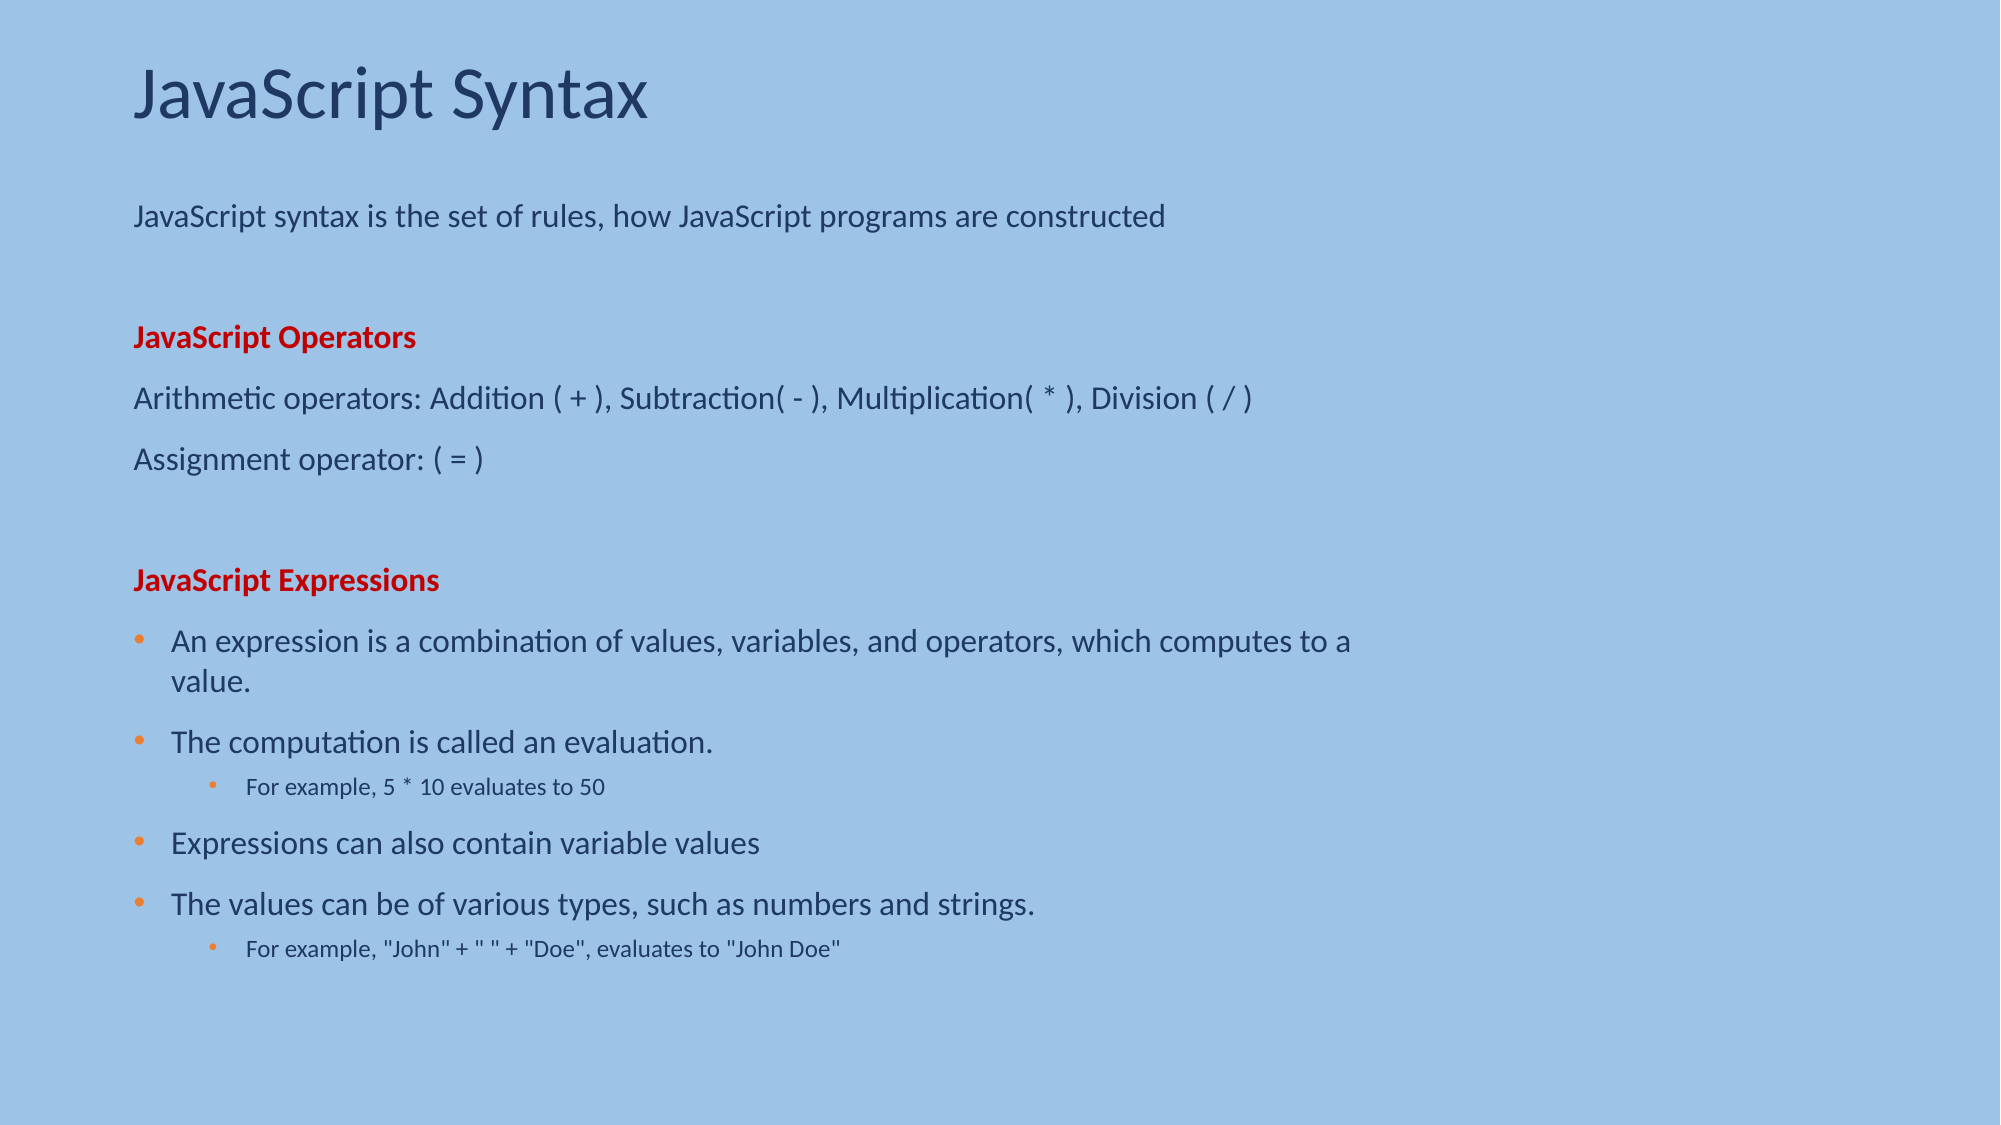

# JavaScript Syntax
JavaScript syntax is the set of rules, how JavaScript programs are constructed

JavaScript Operators
Arithmetic operators: Addition ( + ), Subtraction( - ), Multiplication( * ), Division ( / )
Assignment operator: ( = )

JavaScript Expressions
An expression is a combination of values, variables, and operators, which computes to a value.
The computation is called an evaluation.
For example, 5 * 10 evaluates to 50
Expressions can also contain variable values
The values can be of various types, such as numbers and strings.
For example, "John" + " " + "Doe", evaluates to "John Doe"